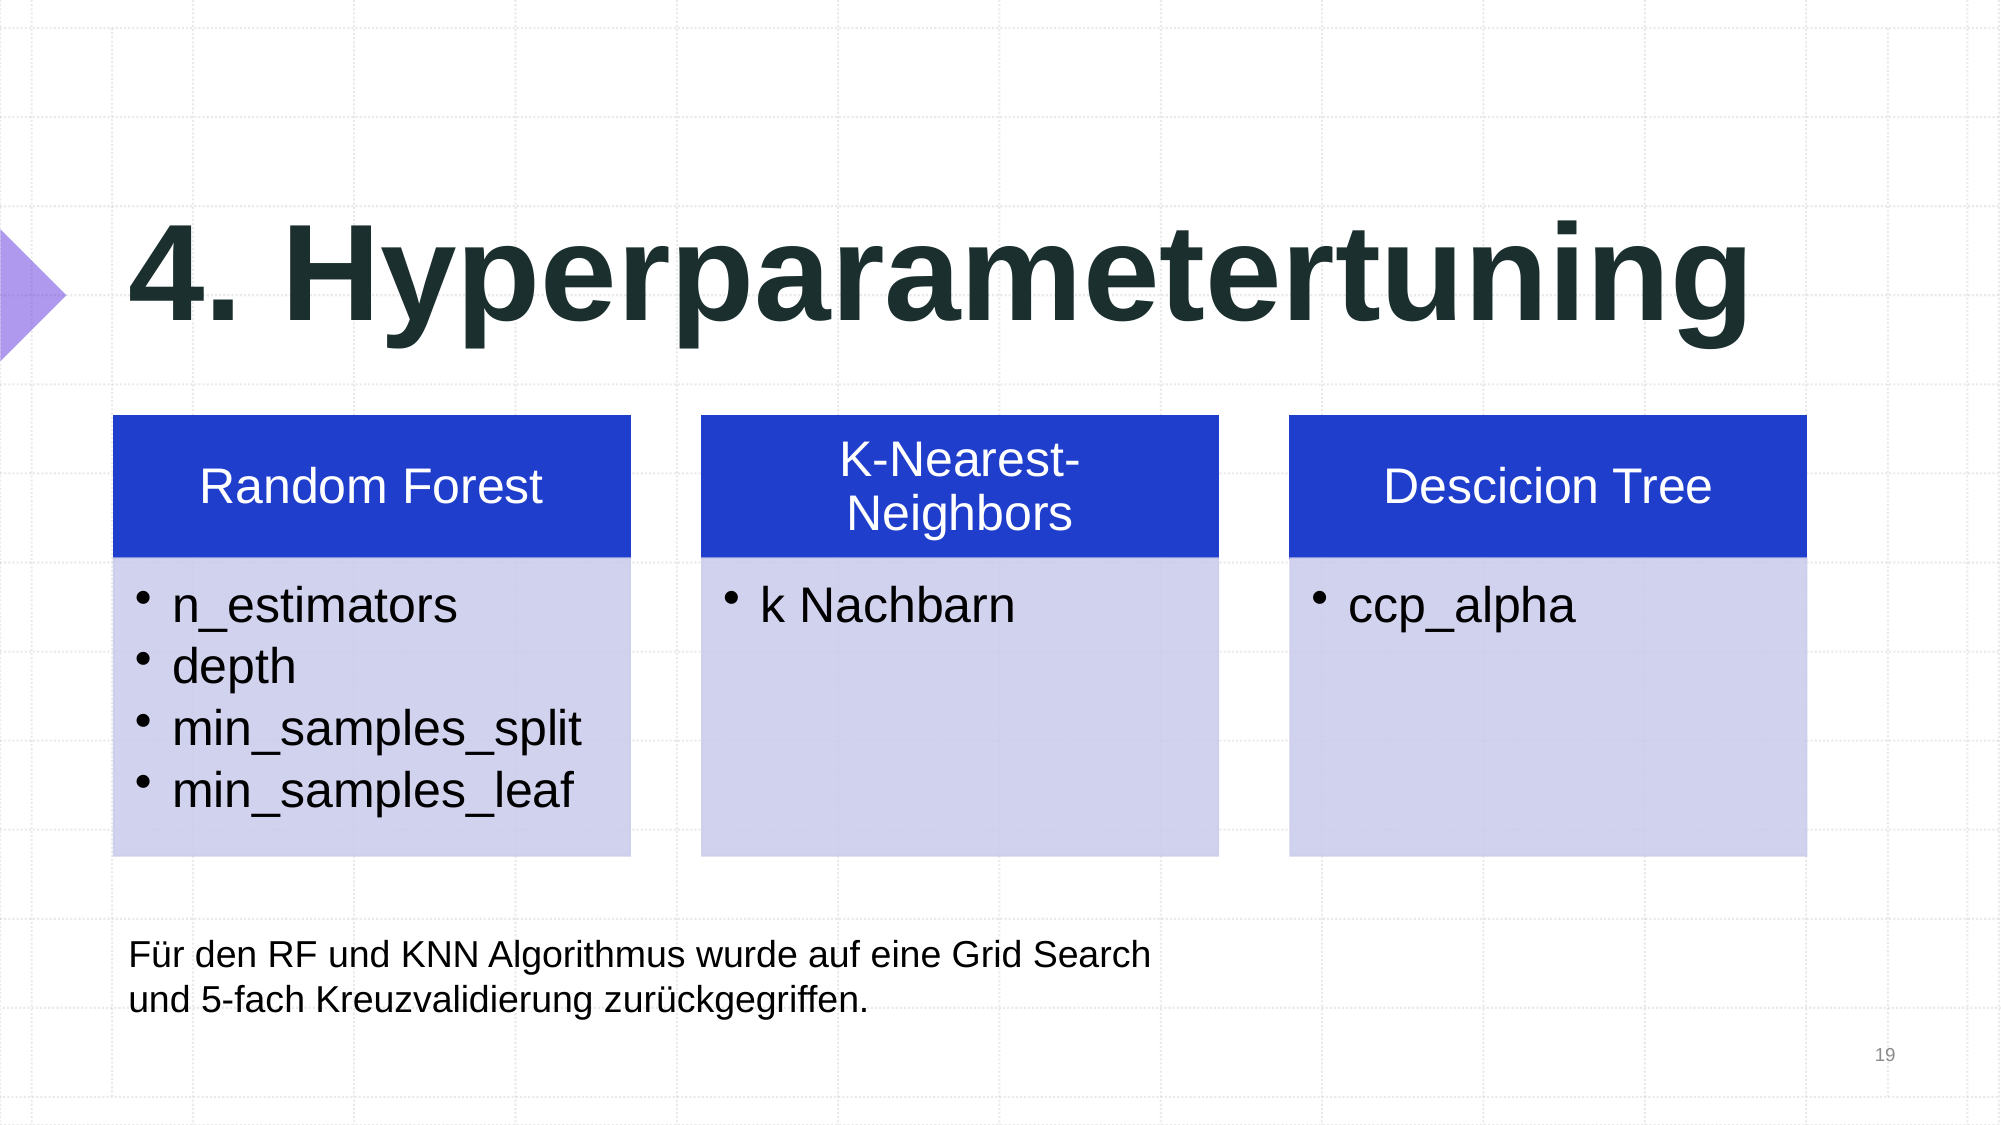

# 4. Hyperparametertuning
Random Forest
n_estimators
depth
min_samples_split
min_samples_leaf
K-Nearest-Neighbors
k Nachbarn
Descicion Tree
ccp_alpha
Für den RF und KNN Algorithmus wurde auf eine Grid Search und 5-fach Kreuzvalidierung zurückgegriffen.
19